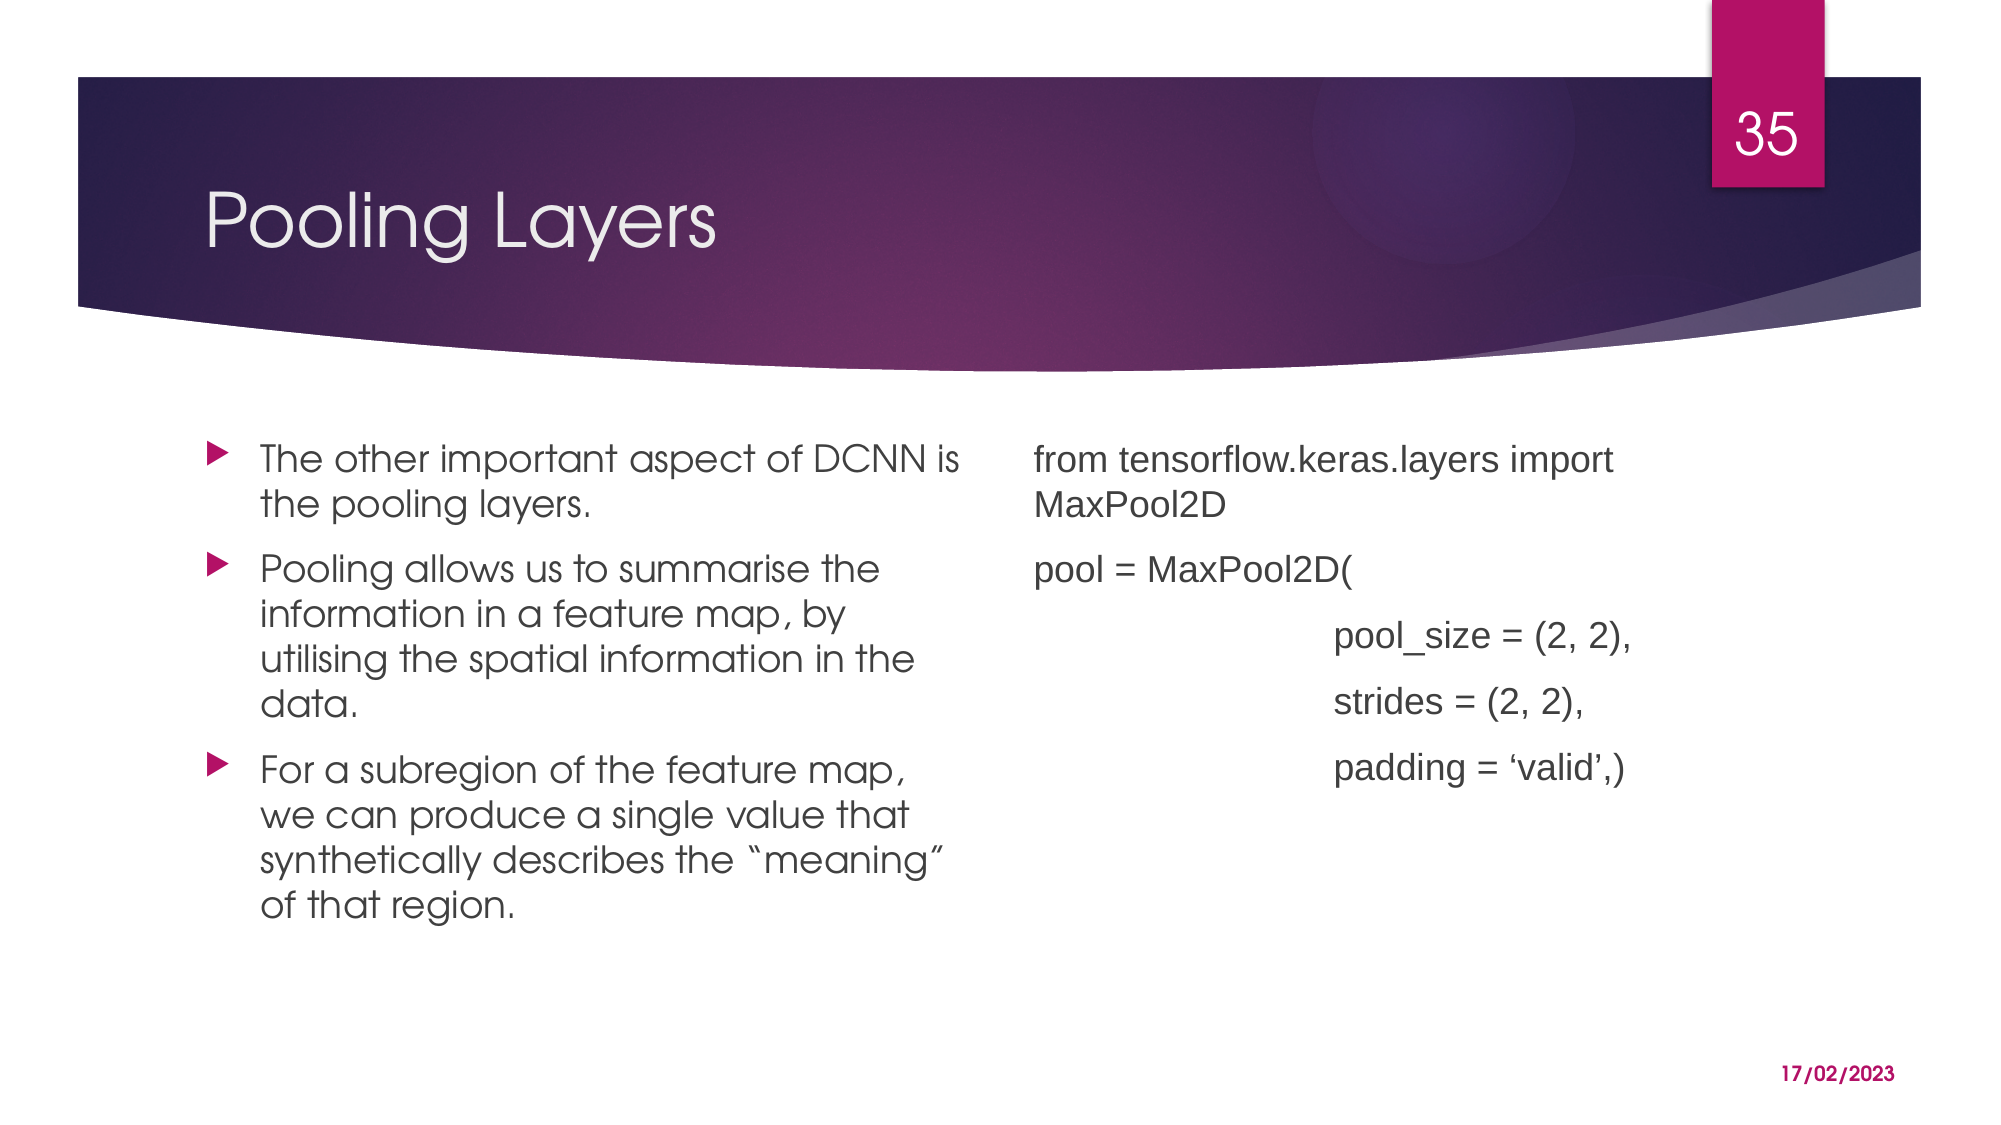

35
# Pooling Layers
The other important aspect of DCNN is the pooling layers.
Pooling allows us to summarise the information in a feature map, by utilising the spatial information in the data.
For a subregion of the feature map, we can produce a single value that synthetically describes the “meaning” of that region.
from tensorflow.keras.layers import MaxPool2D
pool = MaxPool2D(
		pool_size = (2, 2),
		strides = (2, 2),
		padding = ‘valid’,)

17/02/2023